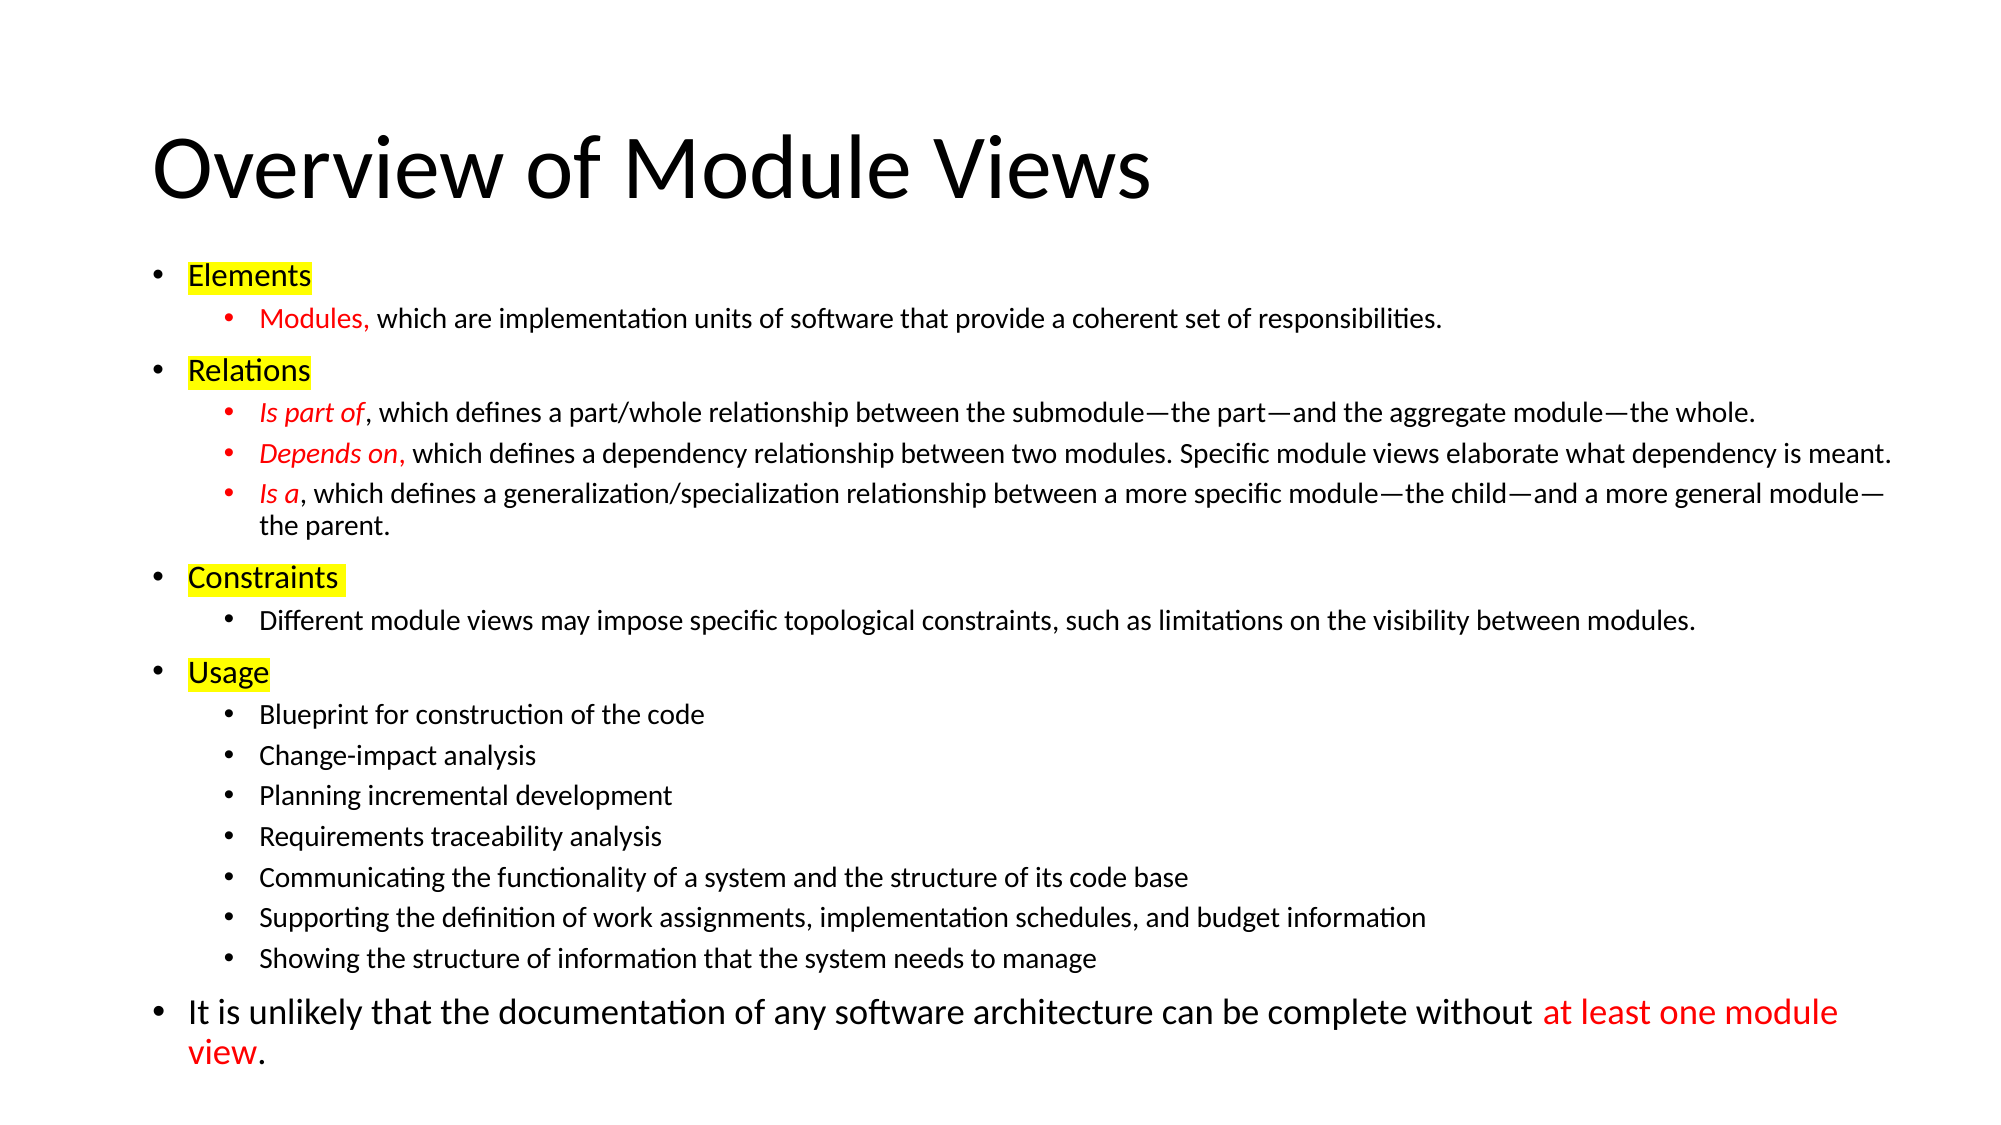

# Overview of Module Views
Elements
Modules, which are implementation units of software that provide a coherent set of responsibilities.
Relations
Is part of, which defines a part/whole relationship between the submodule—the part—and the aggregate module—the whole.
Depends on, which defines a dependency relationship between two modules. Specific module views elaborate what dependency is meant.
Is a, which defines a generalization/specialization relationship between a more specific module—the child—and a more general module—the parent.
Constraints
Different module views may impose specific topological constraints, such as limitations on the visibility between modules.
Usage
Blueprint for construction of the code
Change-impact analysis
Planning incremental development
Requirements traceability analysis
Communicating the functionality of a system and the structure of its code base
Supporting the definition of work assignments, implementation schedules, and budget information
Showing the structure of information that the system needs to manage
It is unlikely that the documentation of any software architecture can be complete without at least one module view.